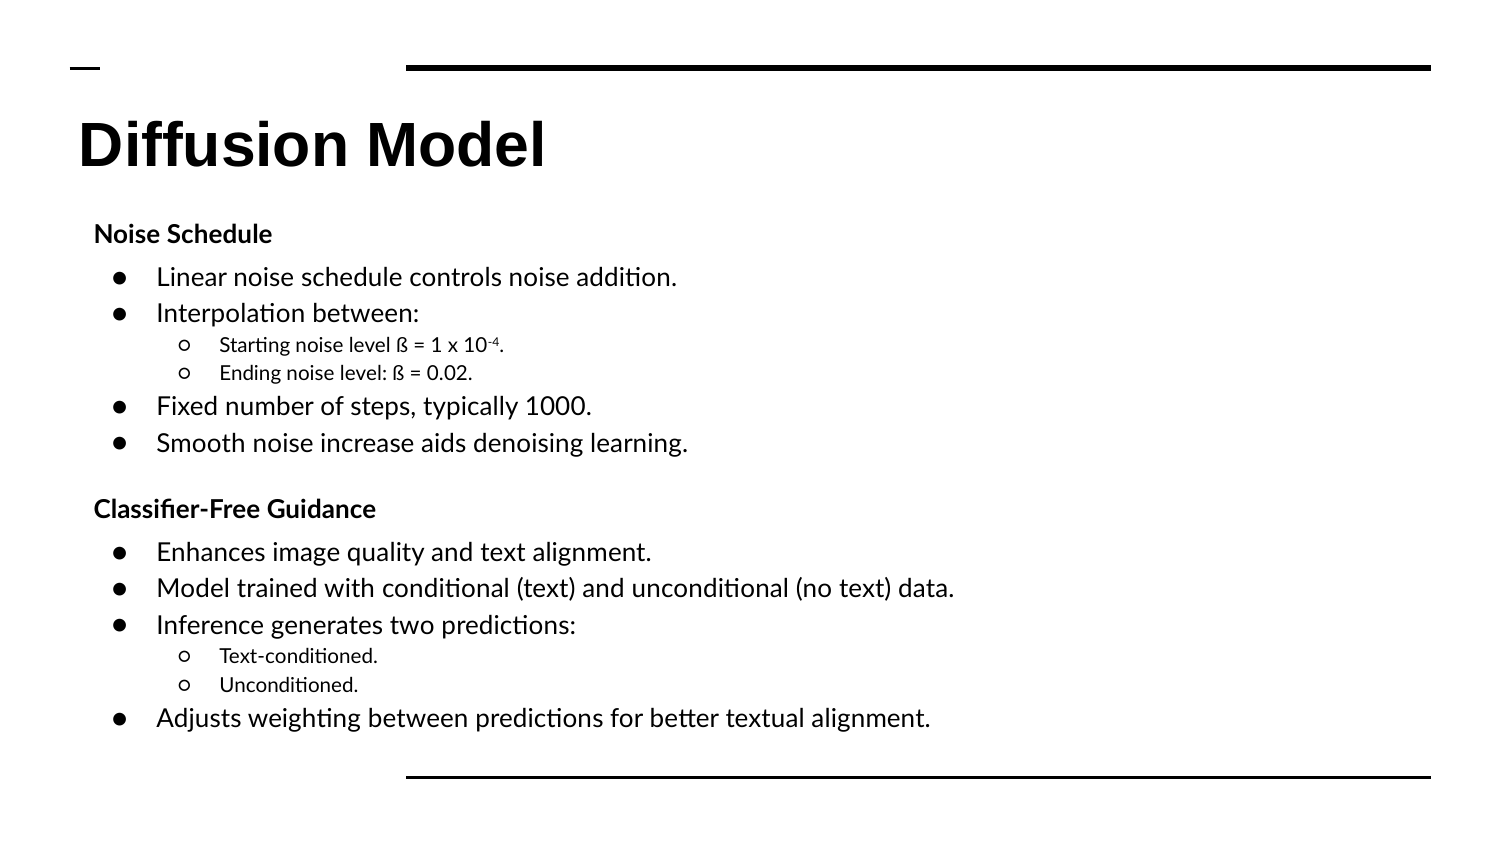

# Diffusion Model
Noise Schedule
Linear noise schedule controls noise addition.
Interpolation between:
Starting noise level ß = 1 x 10-4.
Ending noise level: ß = 0.02.
Fixed number of steps, typically 1000.
Smooth noise increase aids denoising learning.

Classifier-Free Guidance
Enhances image quality and text alignment.
Model trained with conditional (text) and unconditional (no text) data.
Inference generates two predictions:
Text-conditioned.
Unconditioned.
Adjusts weighting between predictions for better textual alignment.